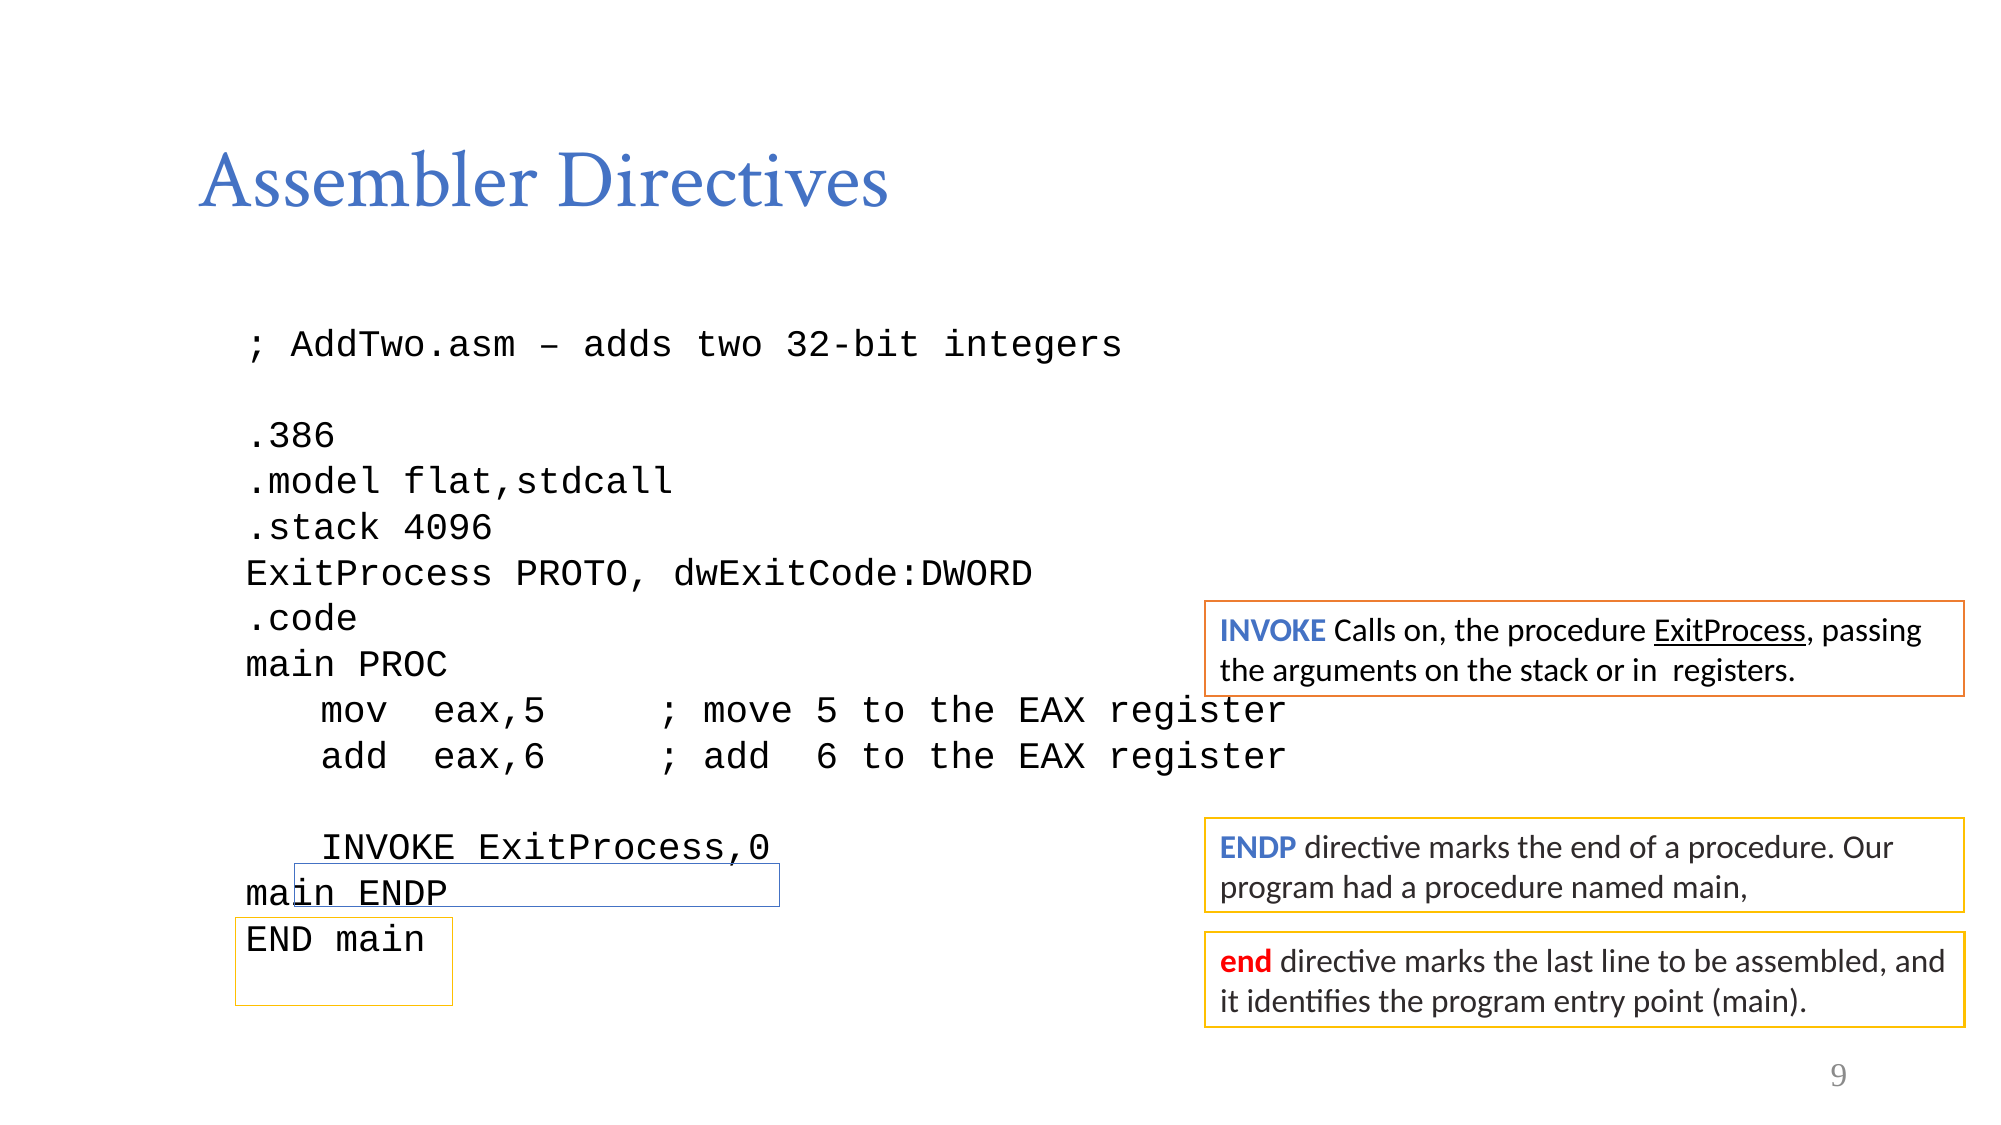

# Assembler Directives
; AddTwo.asm – adds two 32-bit integers

.386
.model flat,stdcall
.stack 4096
ExitProcess PROTO, dwExitCode:DWORD
.code
main PROC
	mov  eax,5     ; move 5 to the EAX register
	add  eax,6     ; add  6 to the EAX register

	INVOKE ExitProcess,0
main ENDP
END main
INVOKE Calls on, the procedure ExitProcess, passing the arguments on the stack or in  registers.

ENDP directive marks the end of a procedure. Our program had a procedure named main,

end directive marks the last line to be assembled, and it identifies the program entry point (main).
9